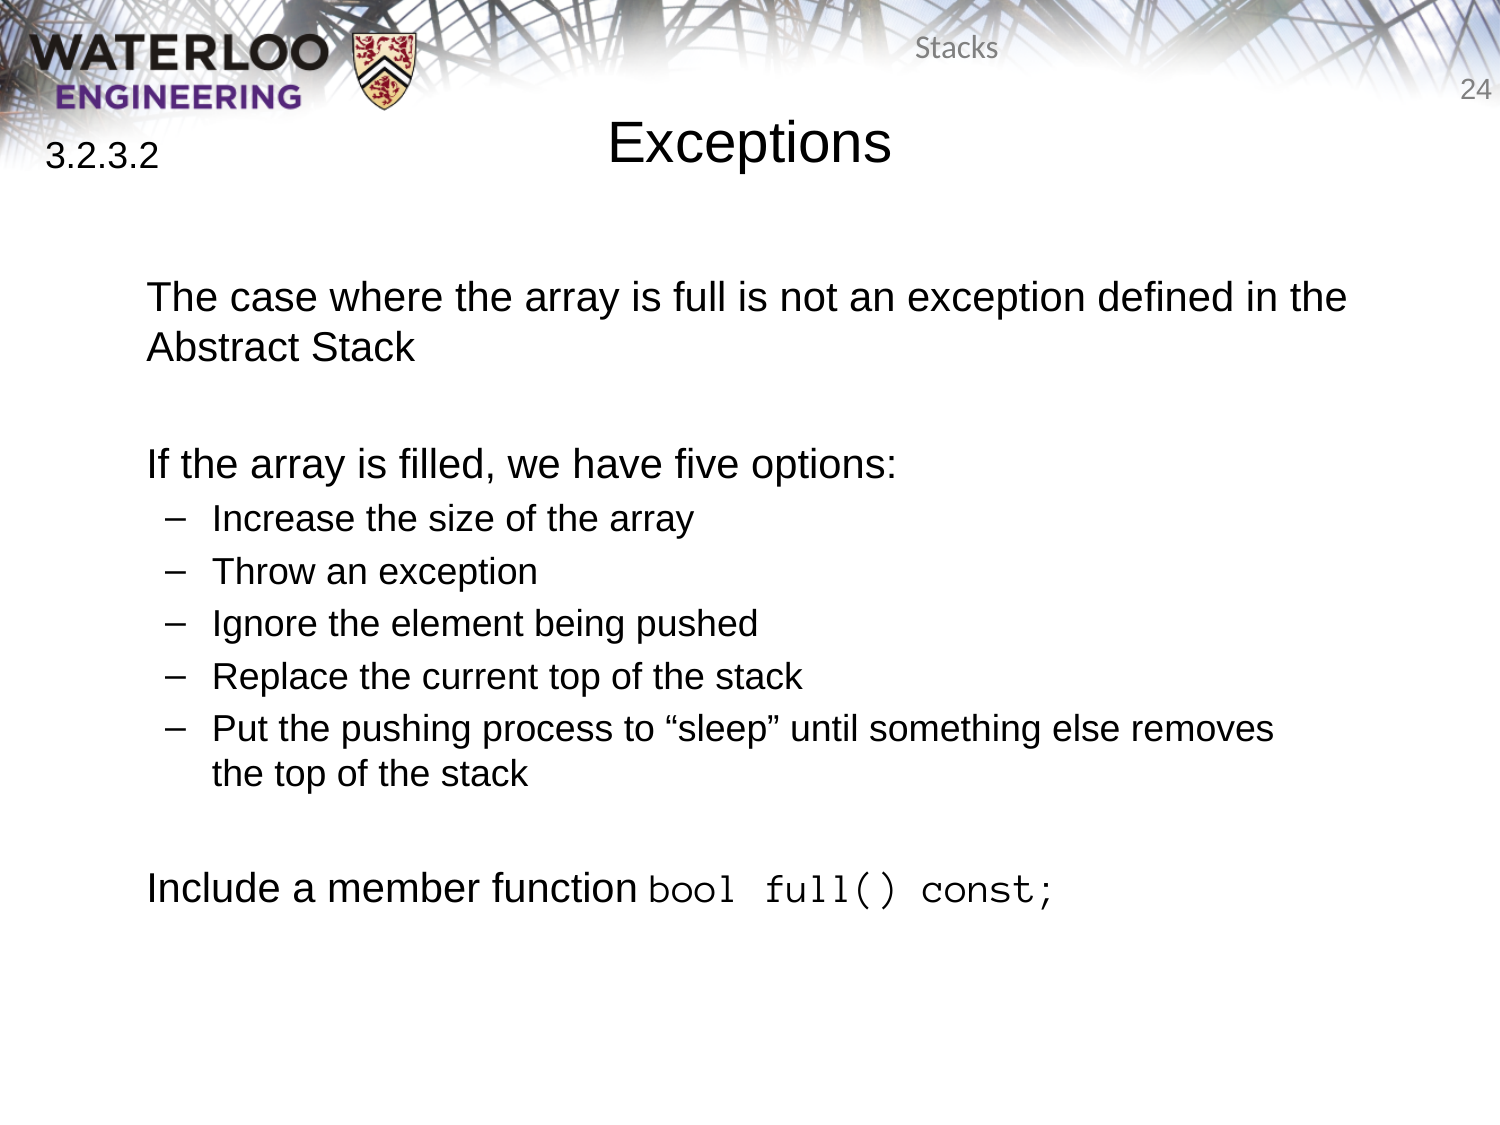

Exceptions
	The case where the array is full is not an exception defined in the Abstract Stack

	If the array is filled, we have five options:
Increase the size of the array
Throw an exception
Ignore the element being pushed
Replace the current top of the stack
Put the pushing process to “sleep” until something else removes
the top of the stack

	Include a member function bool full() const;

3.2.3.2